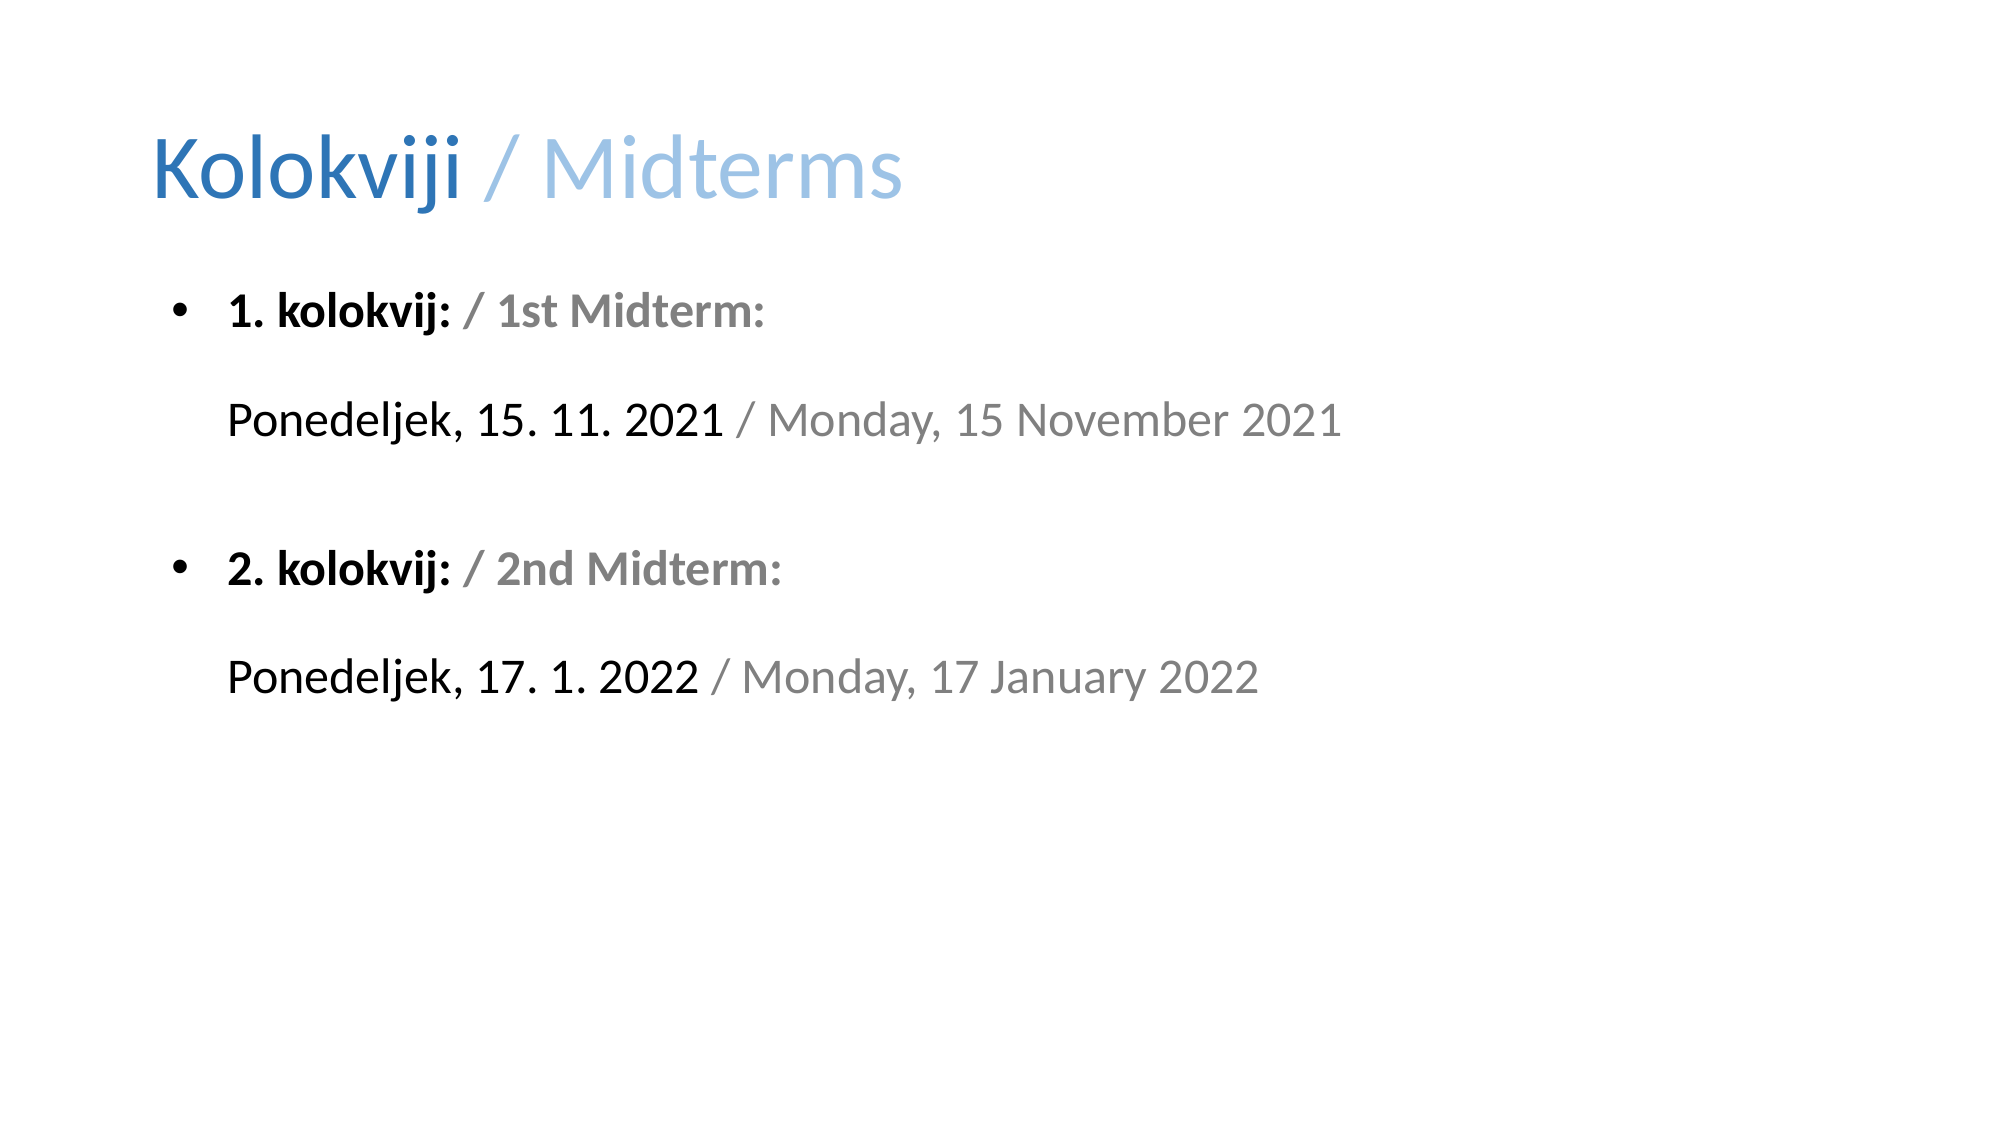

# Kolokviji / Midterms
1. kolokvij: / 1st Midterm:
Ponedeljek, 15. 11. 2021 / Monday, 15 November 2021

2. kolokvij: / 2nd Midterm:
Ponedeljek, 17. 1. 2022 / Monday, 17 January 2022